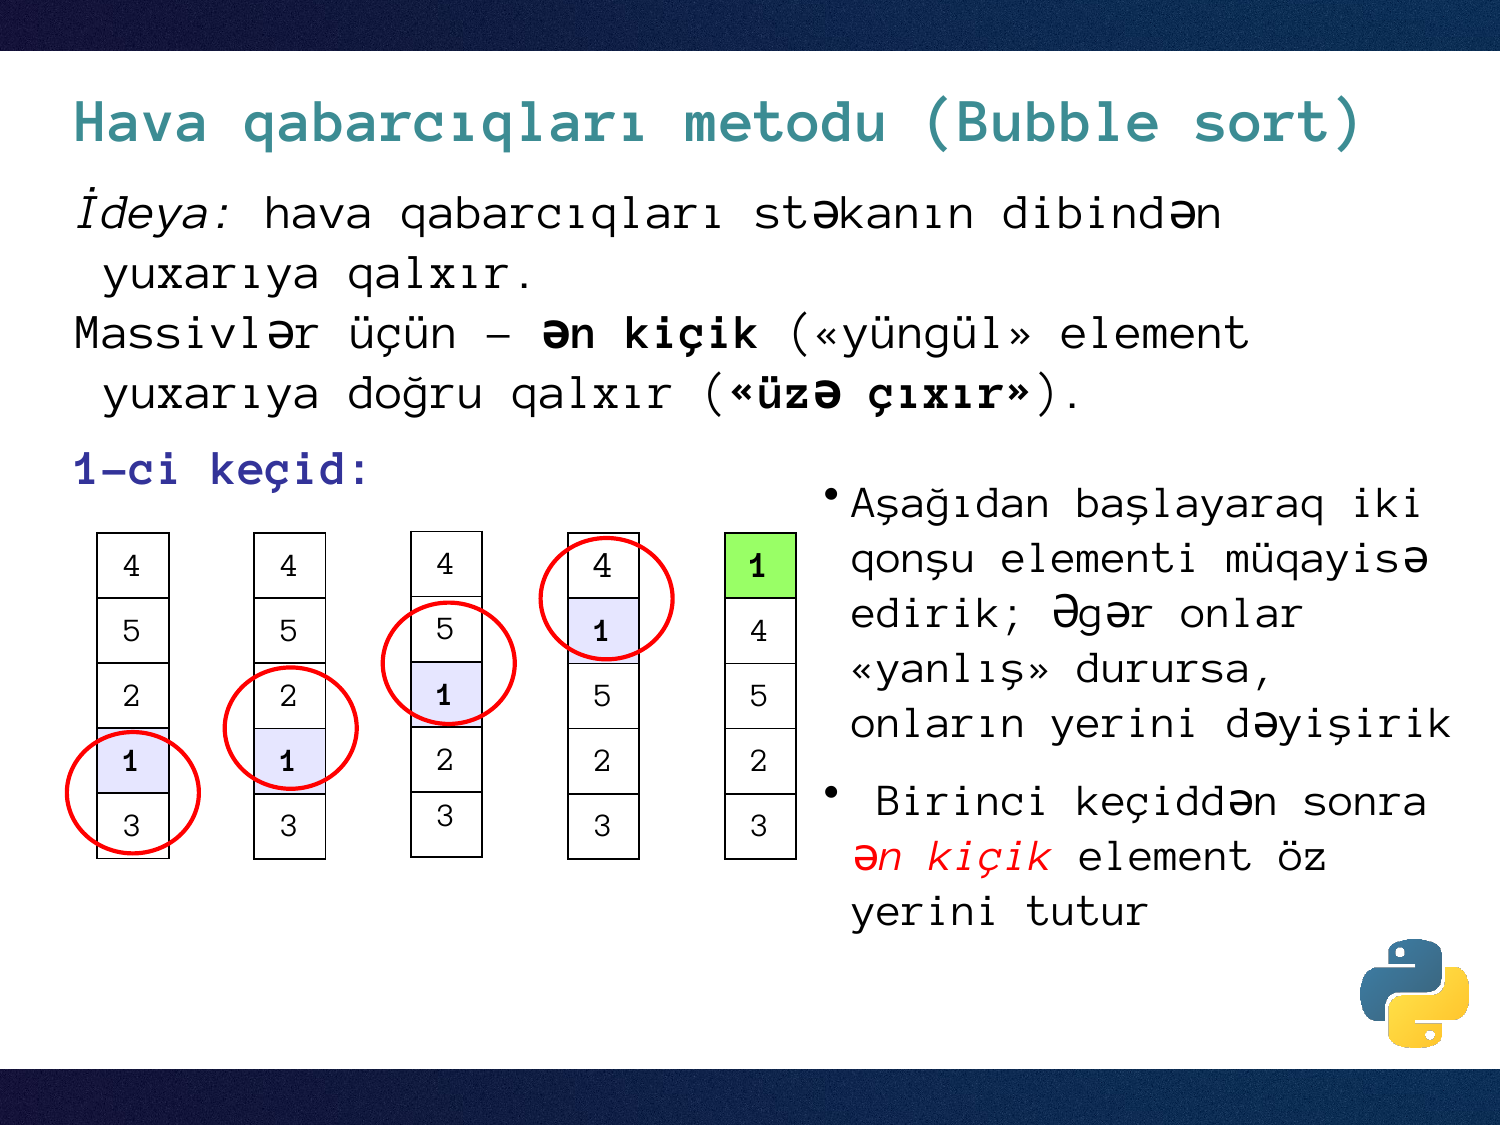

# Hava qabarcıqları metodu (Bubble sort)
İdeya: hava qabarcıqları stəkanın dibindən yuxarıya qalxır.
Massivlər üçün – ən kiçik («yüngül» element yuxarıya doğru qalxır («üzə çıxır»).
1-ci keçid:
Aşağıdan başlayaraq iki qonşu elementi müqayisə edirik; Əgər onlar «yanlış» durursa, onların yerini dəyişirik
 Birinci keçiddən sonra ən kiçik element öz yerini tutur
| 4 |
| --- |
| 5 |
| 1 |
| 2 |
| 3 |
| 4 |
| --- |
| 5 |
| 2 |
| 1 |
| 3 |
| 4 |
| --- |
| 5 |
| 2 |
| 1 |
| 3 |
| 4 |
| --- |
| 1 |
| 5 |
| 2 |
| 3 |
| 1 |
| --- |
| 4 |
| 5 |
| 2 |
| 3 |